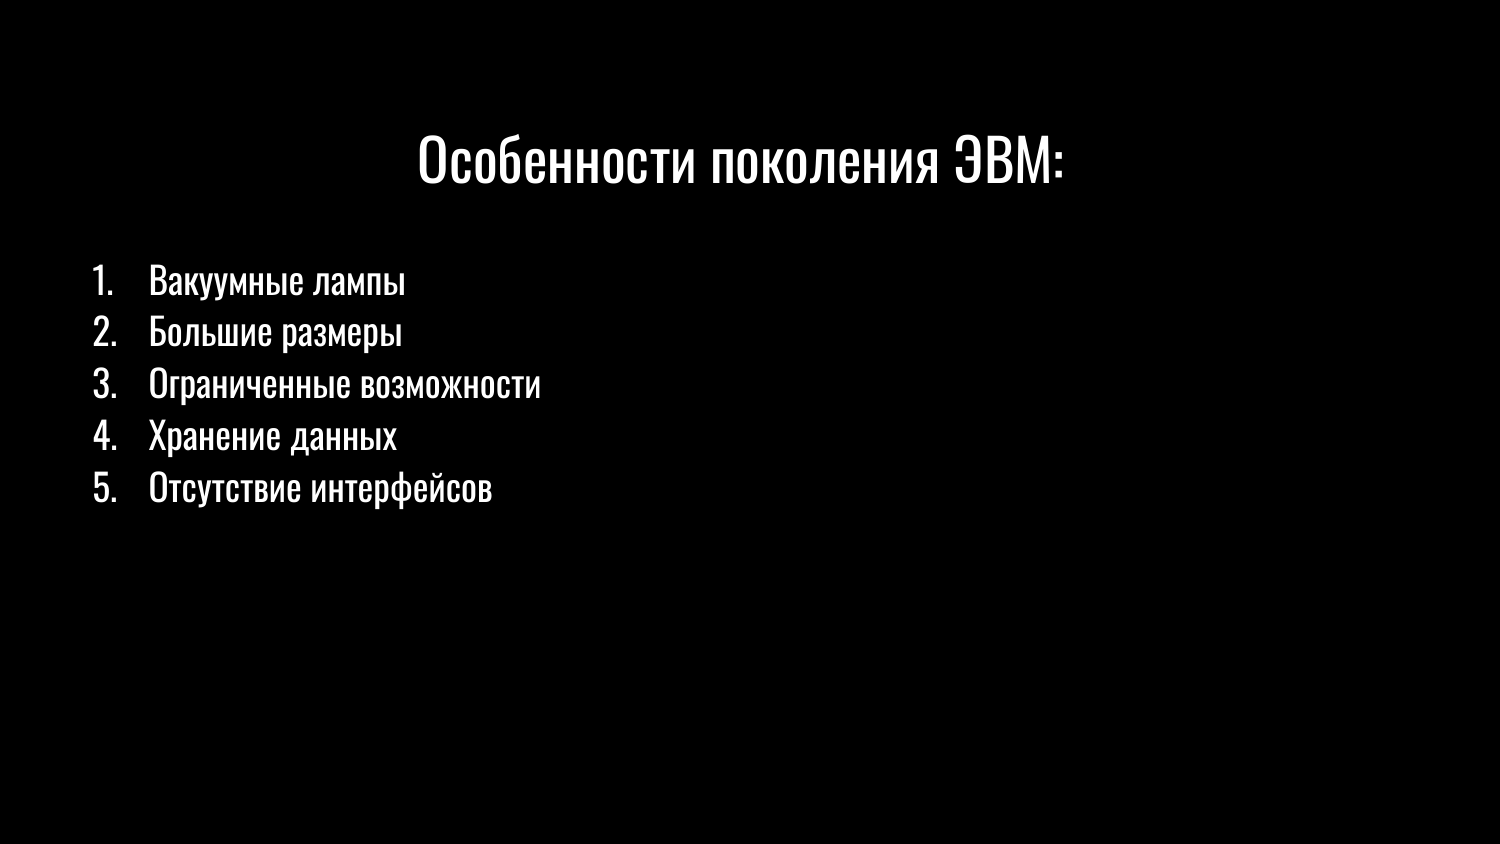

# Особенности поколения ЭВМ:
Вакуумные лампы
Большие размеры
Ограниченные возможности
Хранение данных
Отсутствие интерфейсов